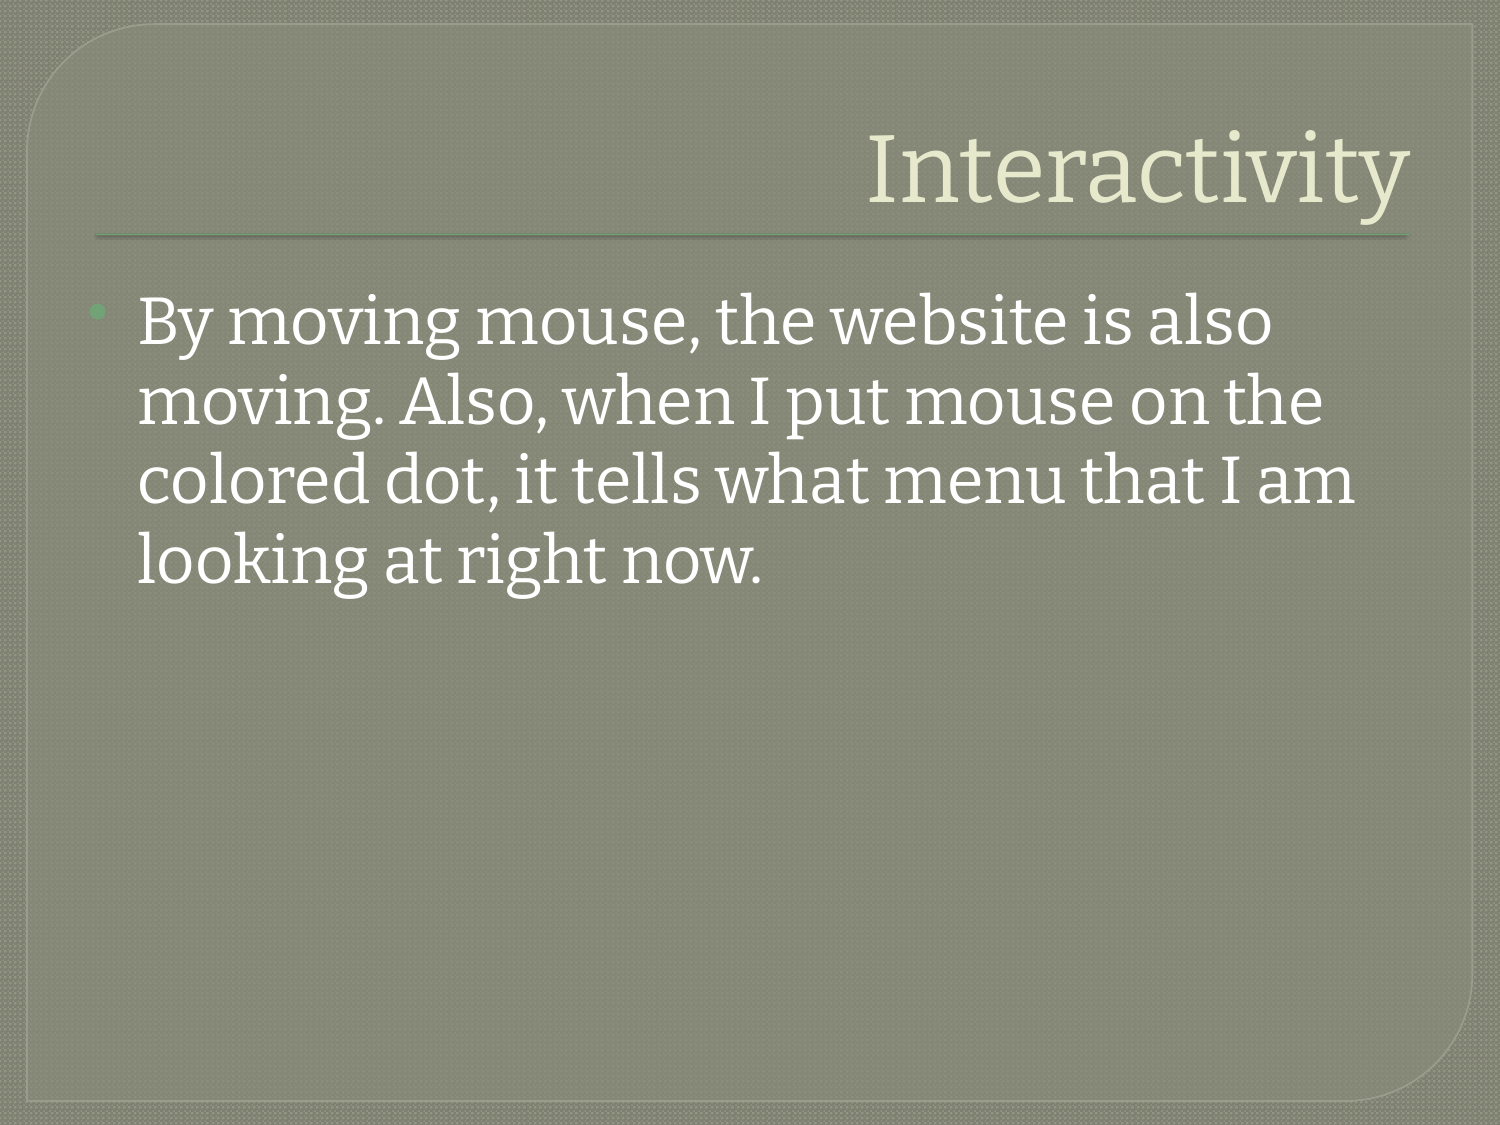

# Interactivity
By moving mouse, the website is also moving. Also, when I put mouse on the colored dot, it tells what menu that I am looking at right now.